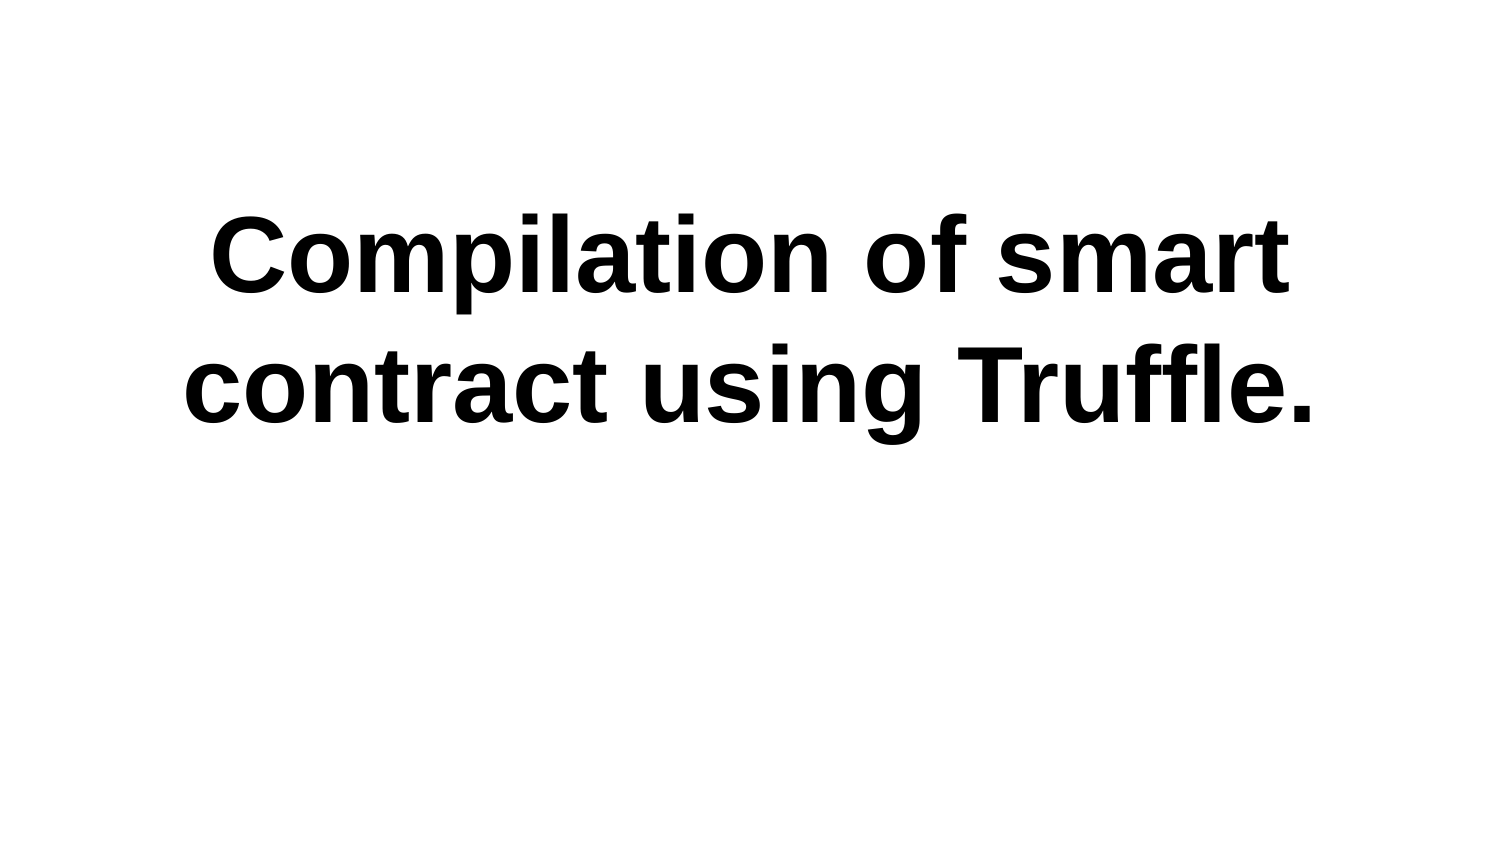

# Compilation of smart contract using Truffle.